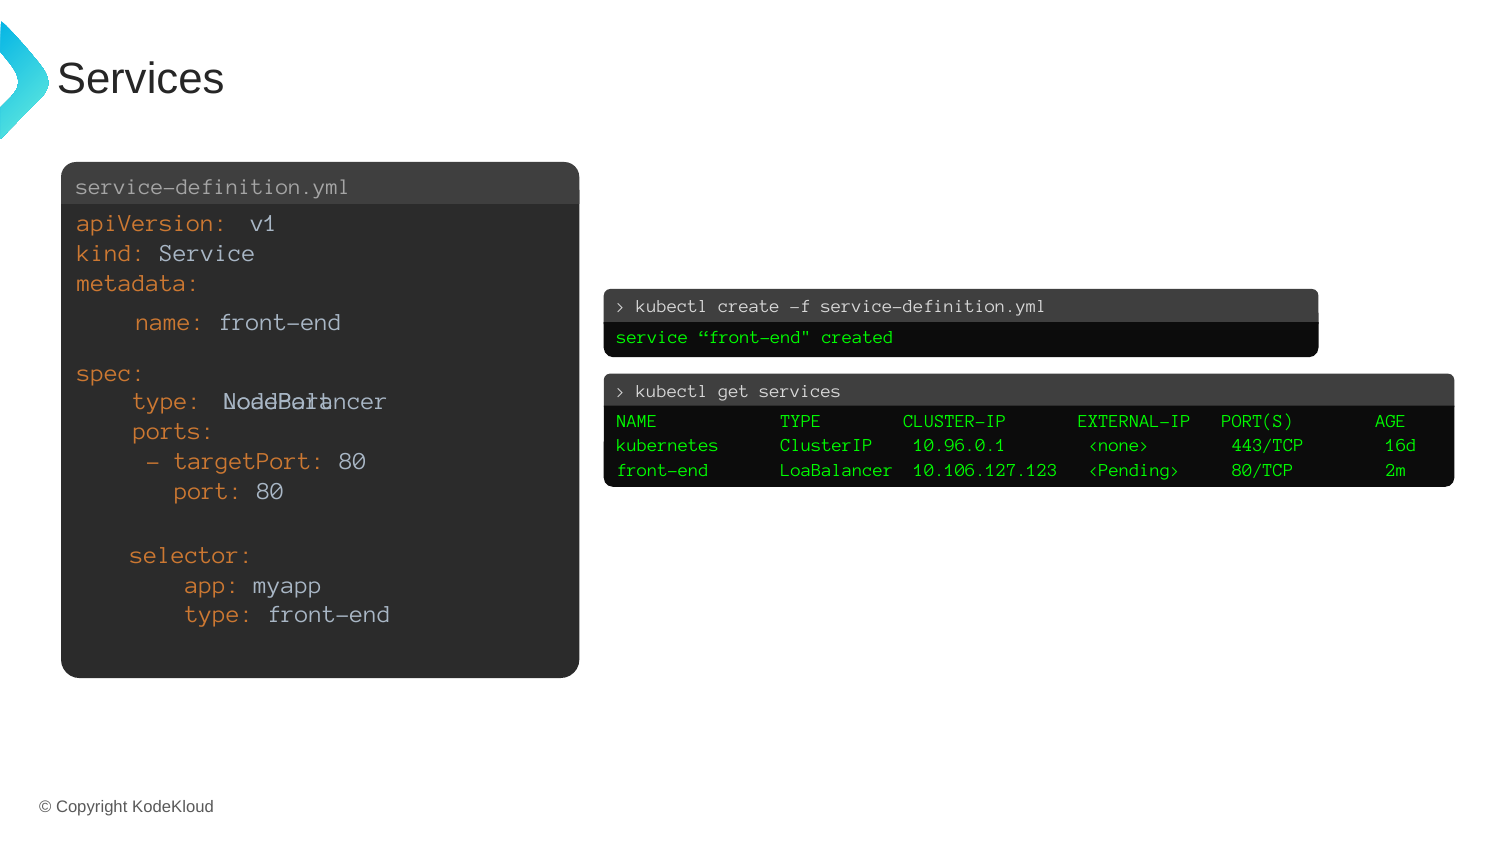

# Services
service-definition.yml
apiVersion:
kind:
metadata:

spec:

v1
Service
> kubectl create –f service-definition.yml
name: front-end
service “front-end" created
> kubectl get services
type:
ports:
 - targetPort: 80
   port: 80
NodePort
LoadBalancer
NAME            TYPE        CLUSTER-IP       EXTERNAL-IP   PORT(S)        AGE
kubernetes      ClusterIP    10.96.0.1        <none>        443/TCP        16d
front-end       LoaBalancer  10.106.127.123   <Pending>     80/TCP         2m
selector:
    app: myapp
    type: front-end